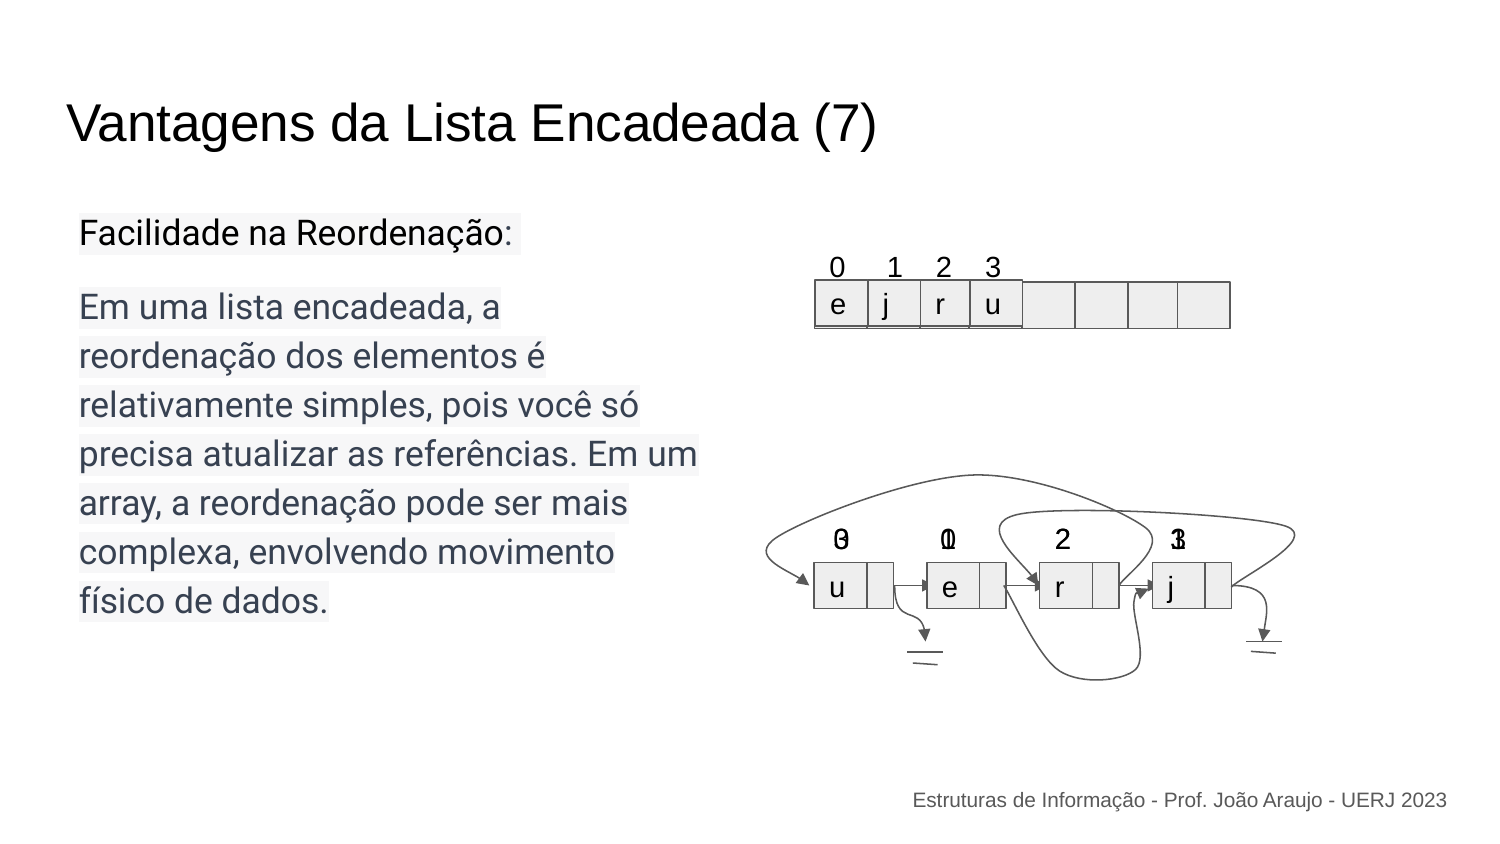

# Vantagens da Lista Encadeada (7)
Facilidade na Reordenação:
Em uma lista encadeada, a reordenação dos elementos é relativamente simples, pois você só precisa atualizar as referências. Em um array, a reordenação pode ser mais complexa, envolvendo movimento físico de dados.
0     1    2    3
e
j
r
u
u
e
r
j

0           1            2            3
3           0            2            1

u

e

r

j